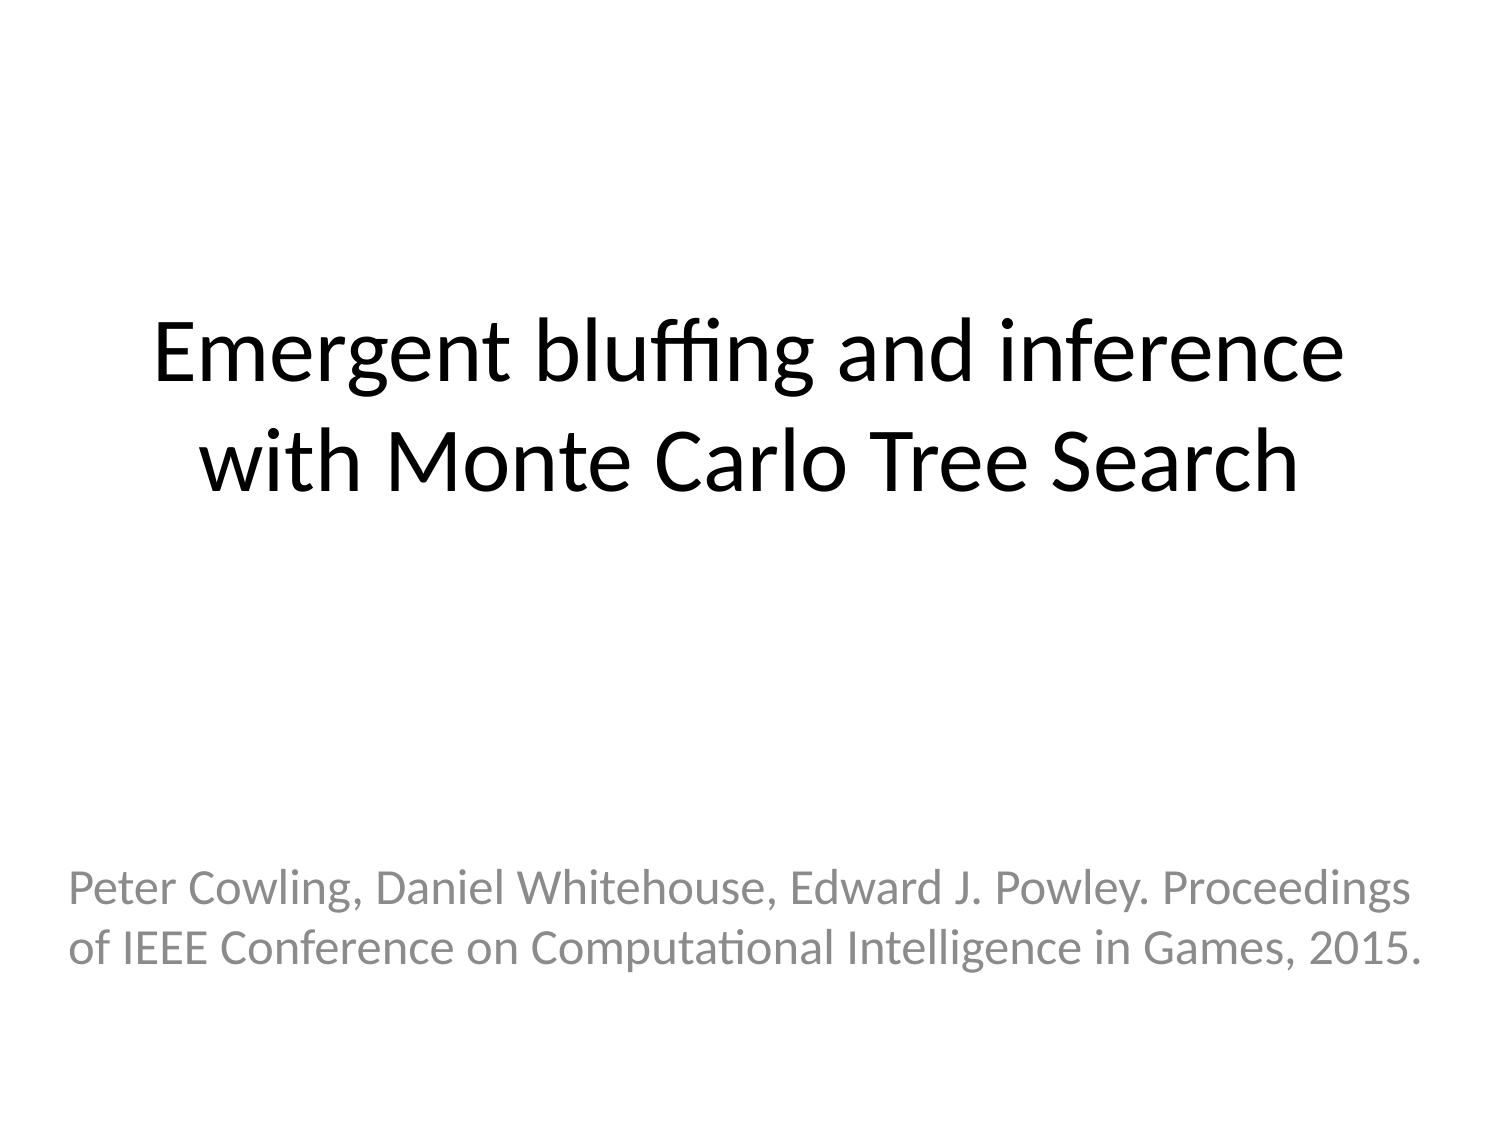

# Emergent bluffing and inference with Monte Carlo Tree Search
Peter Cowling, Daniel Whitehouse, Edward J. Powley. Proceedings of IEEE Conference on Computational Intelligence in Games, 2015.